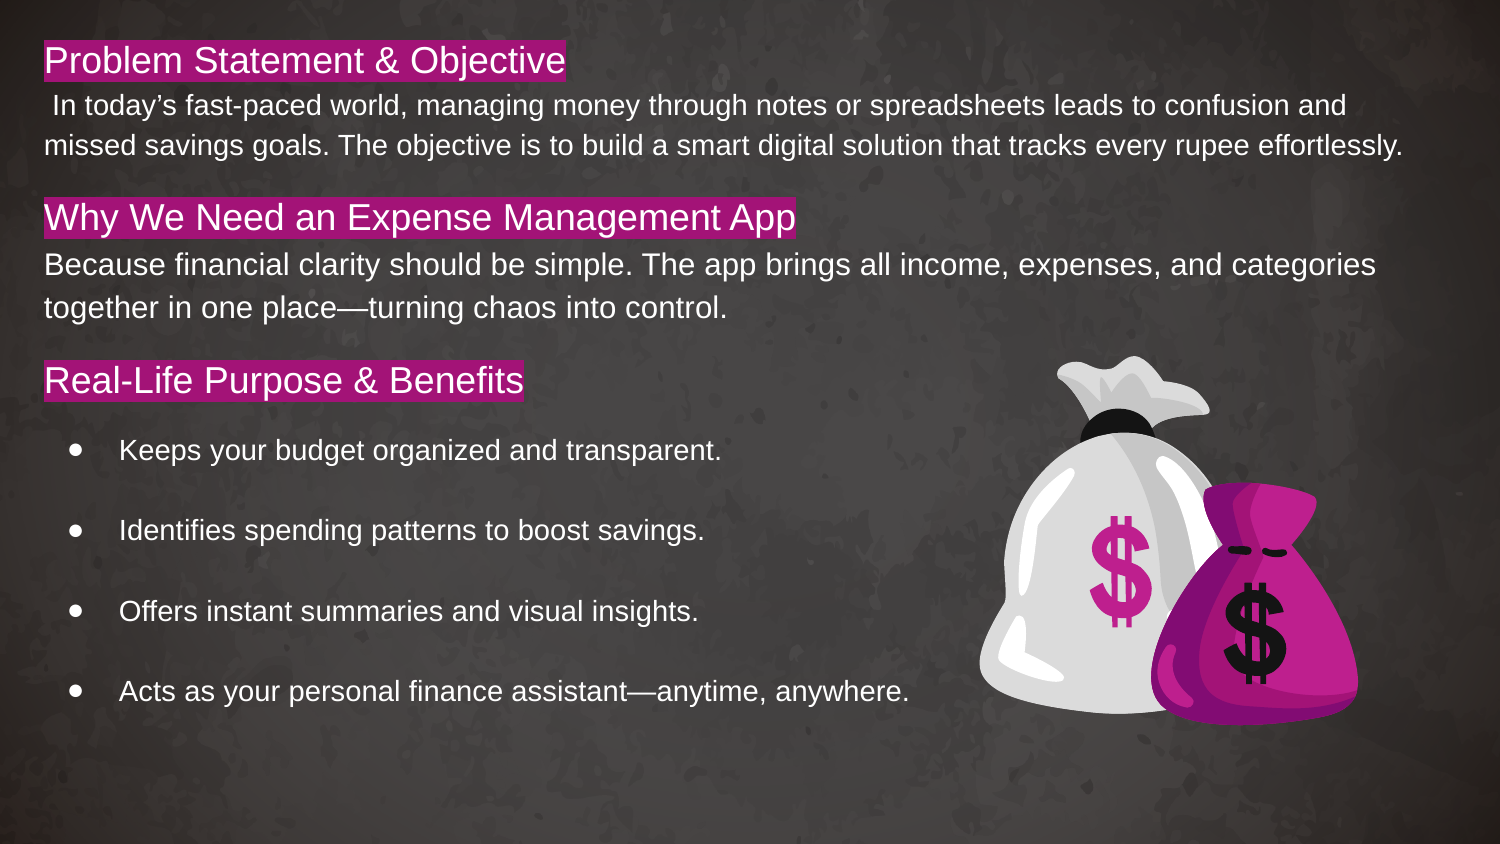

Problem Statement & Objective
 In today’s fast-paced world, managing money through notes or spreadsheets leads to confusion and missed savings goals. The objective is to build a smart digital solution that tracks every rupee effortlessly.
Why We Need an Expense Management App
Because financial clarity should be simple. The app brings all income, expenses, and categories together in one place—turning chaos into control.
Real-Life Purpose & Benefits
Keeps your budget organized and transparent.
Identifies spending patterns to boost savings.
Offers instant summaries and visual insights.
Acts as your personal finance assistant—anytime, anywhere.